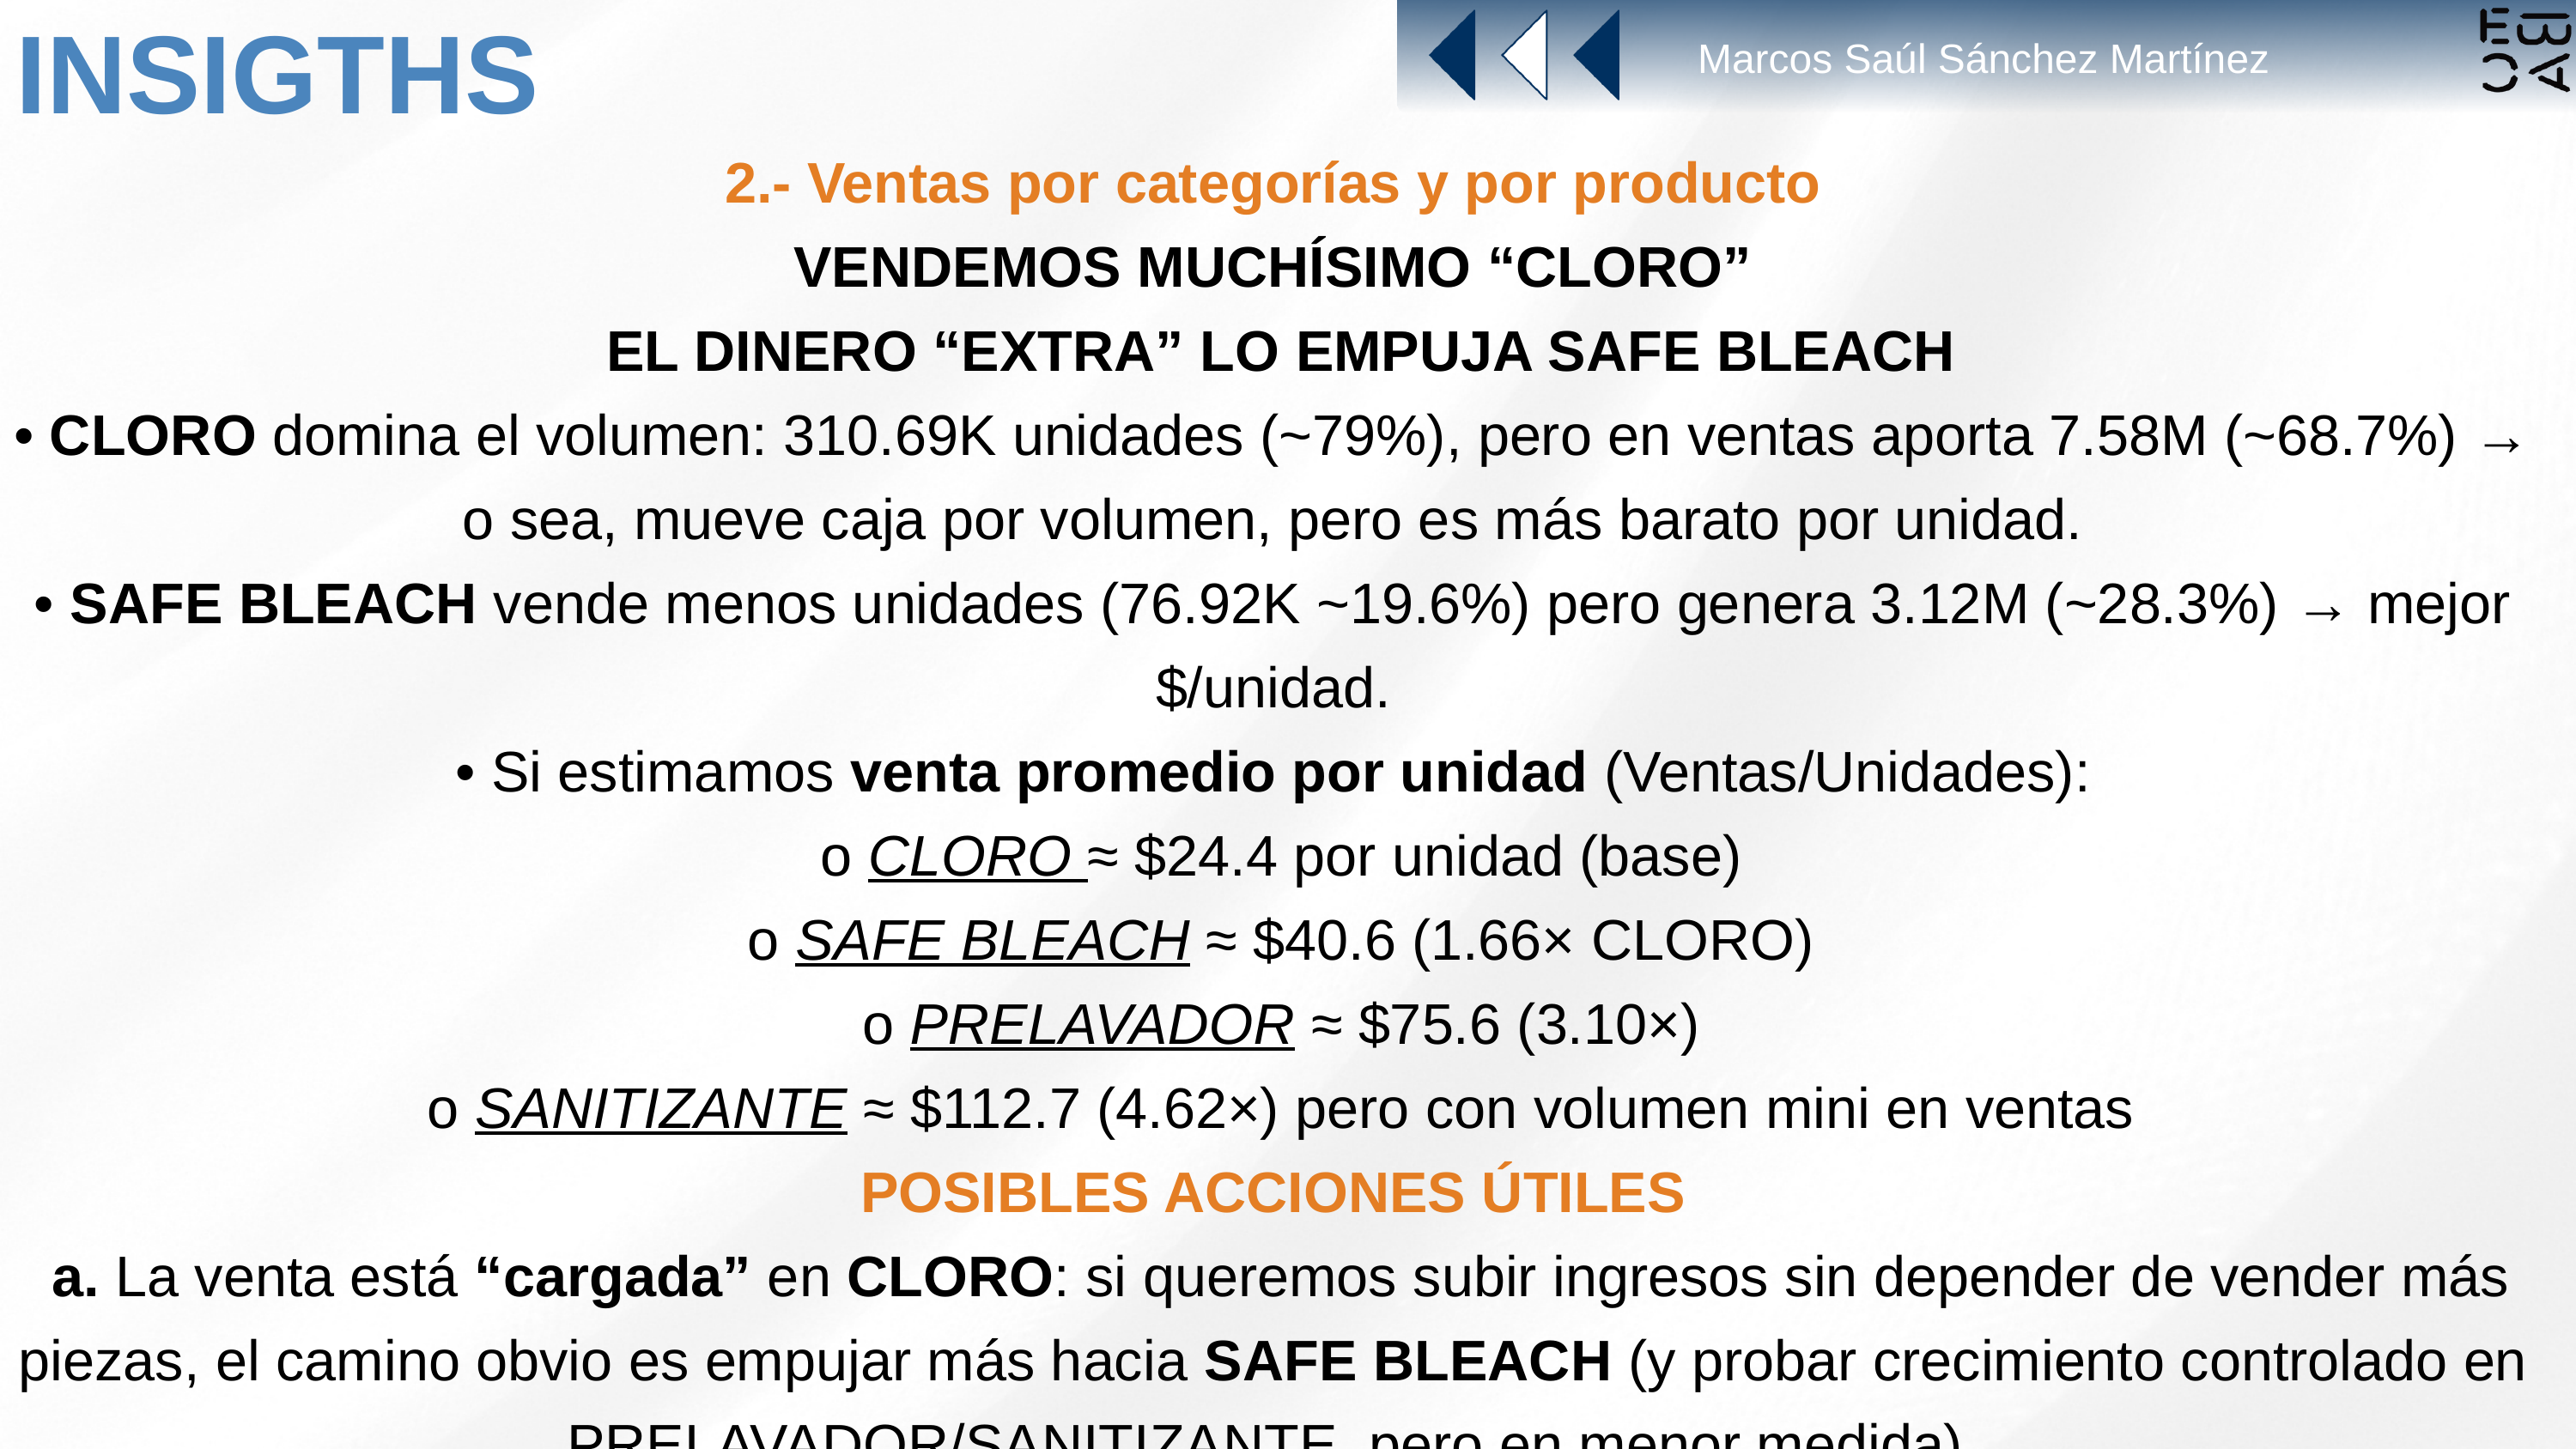

Marcos Saúl Sánchez Martínez
INSIGTHS
2.- Ventas por categorías y por producto
VENDEMOS MUCHÍSIMO “CLORO”
 EL DINERO “EXTRA” LO EMPUJA SAFE BLEACH
• CLORO domina el volumen: 310.69K unidades (~79%), pero en ventas aporta 7.58M (~68.7%) → o sea, mueve caja por volumen, pero es más barato por unidad.
• SAFE BLEACH vende menos unidades (76.92K ~19.6%) pero genera 3.12M (~28.3%) → mejor $/unidad.
• Si estimamos venta promedio por unidad (Ventas/Unidades):
 o CLORO ≈ $24.4 por unidad (base)
 o SAFE BLEACH ≈ $40.6 (1.66× CLORO)
 o PRELAVADOR ≈ $75.6 (3.10×)
 o SANITIZANTE ≈ $112.7 (4.62×) pero con volumen mini en ventas
POSIBLES ACCIONES ÚTILES
 a. La venta está “cargada” en CLORO: si queremos subir ingresos sin depender de vender más piezas, el camino obvio es empujar más hacia SAFE BLEACH (y probar crecimiento controlado en PRELAVADOR/SANITIZANTE, pero en menor medida).